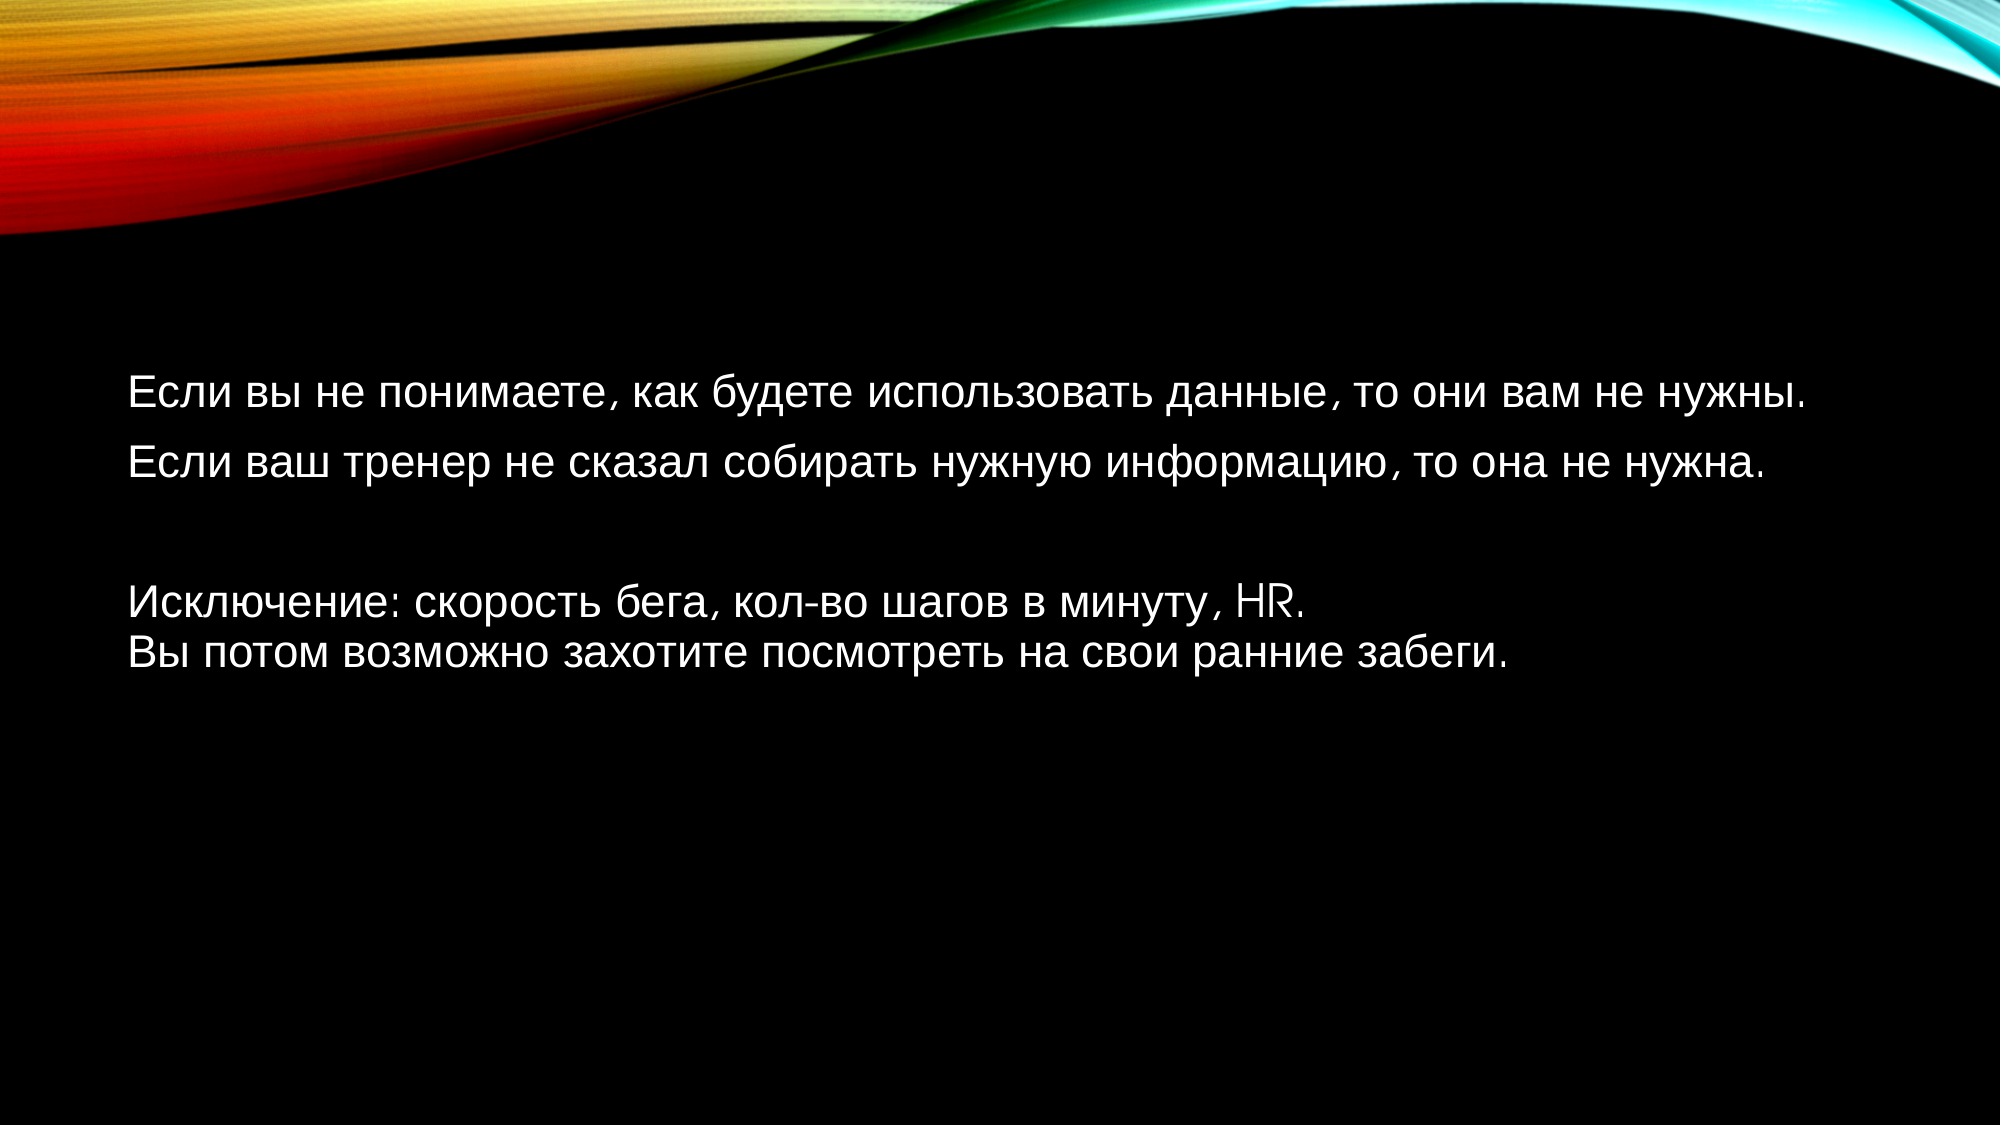

Если вы не понимаете, как будете использовать данные, то они вам не нужны.
Если ваш тренер не сказал собирать нужную информацию, то она не нужна.

Исключение: скорость бега, кол-во шагов в минуту, HR.
Вы потом возможно захотите посмотреть на свои ранние забеги.